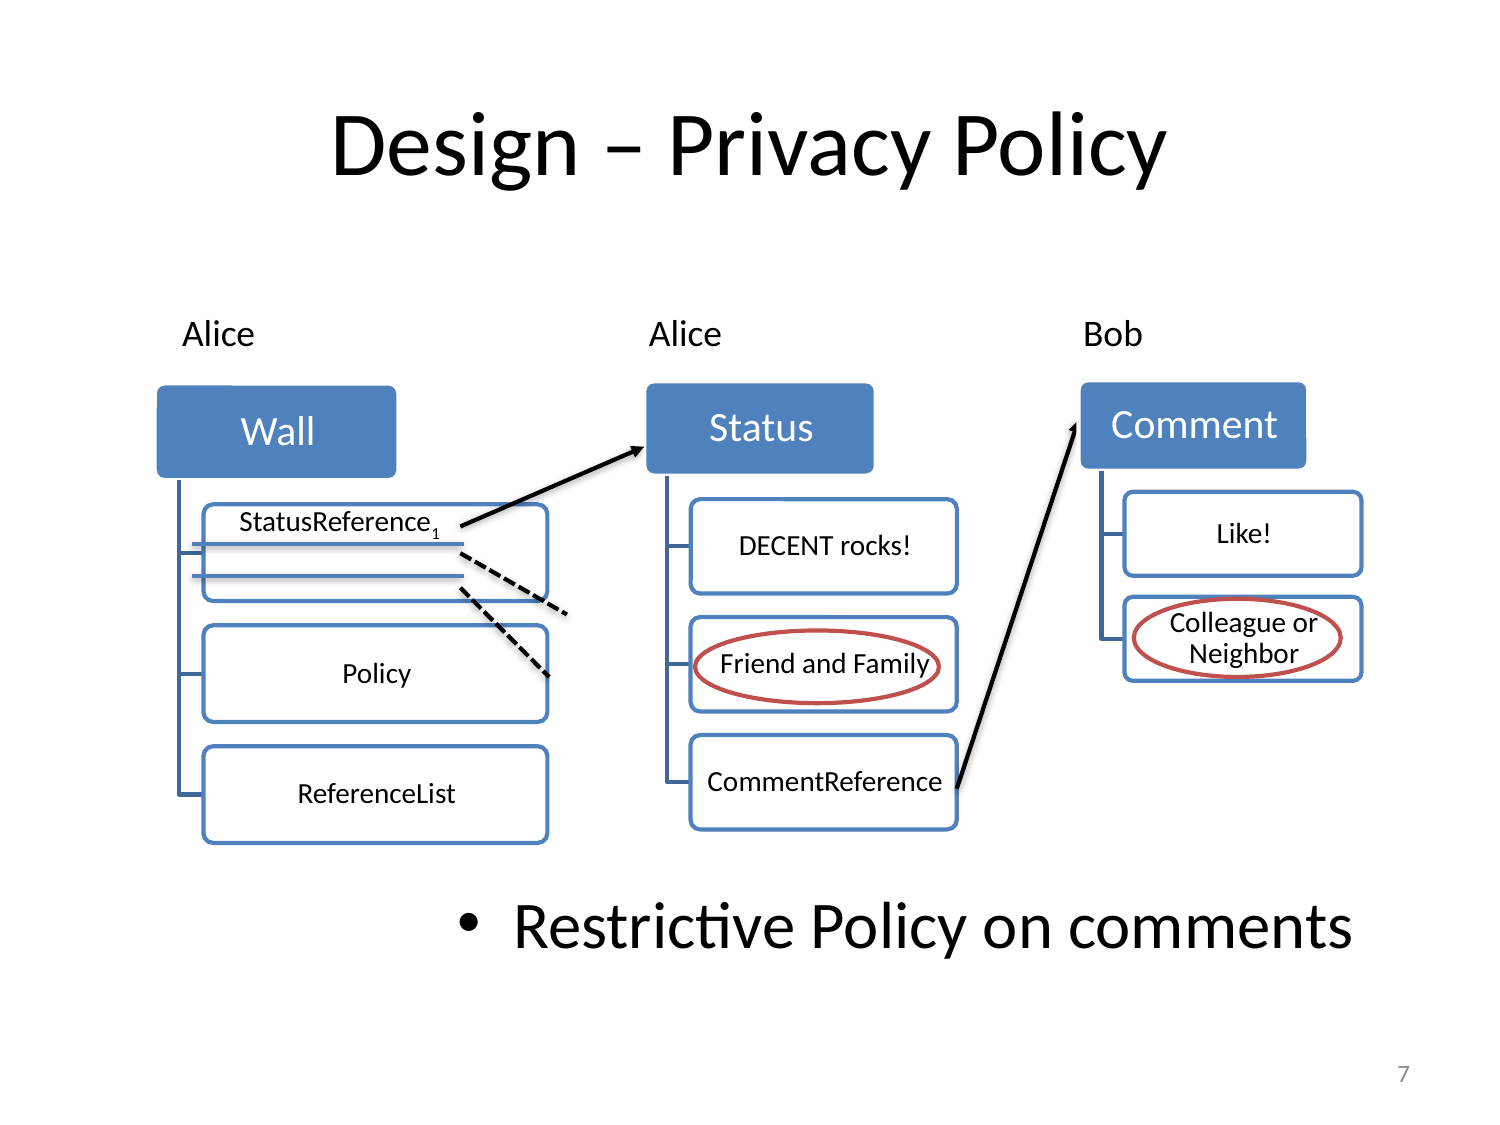

# Design – Privacy Policy
Alice
Wall

Policy
ReferenceList
Alice
Bob
Status
DECENT rocks!
Friend and Family
CommentReference
Comment
Like!
Colleague or Neighbor
StatusReference1

Restrictive Policy on comments
7